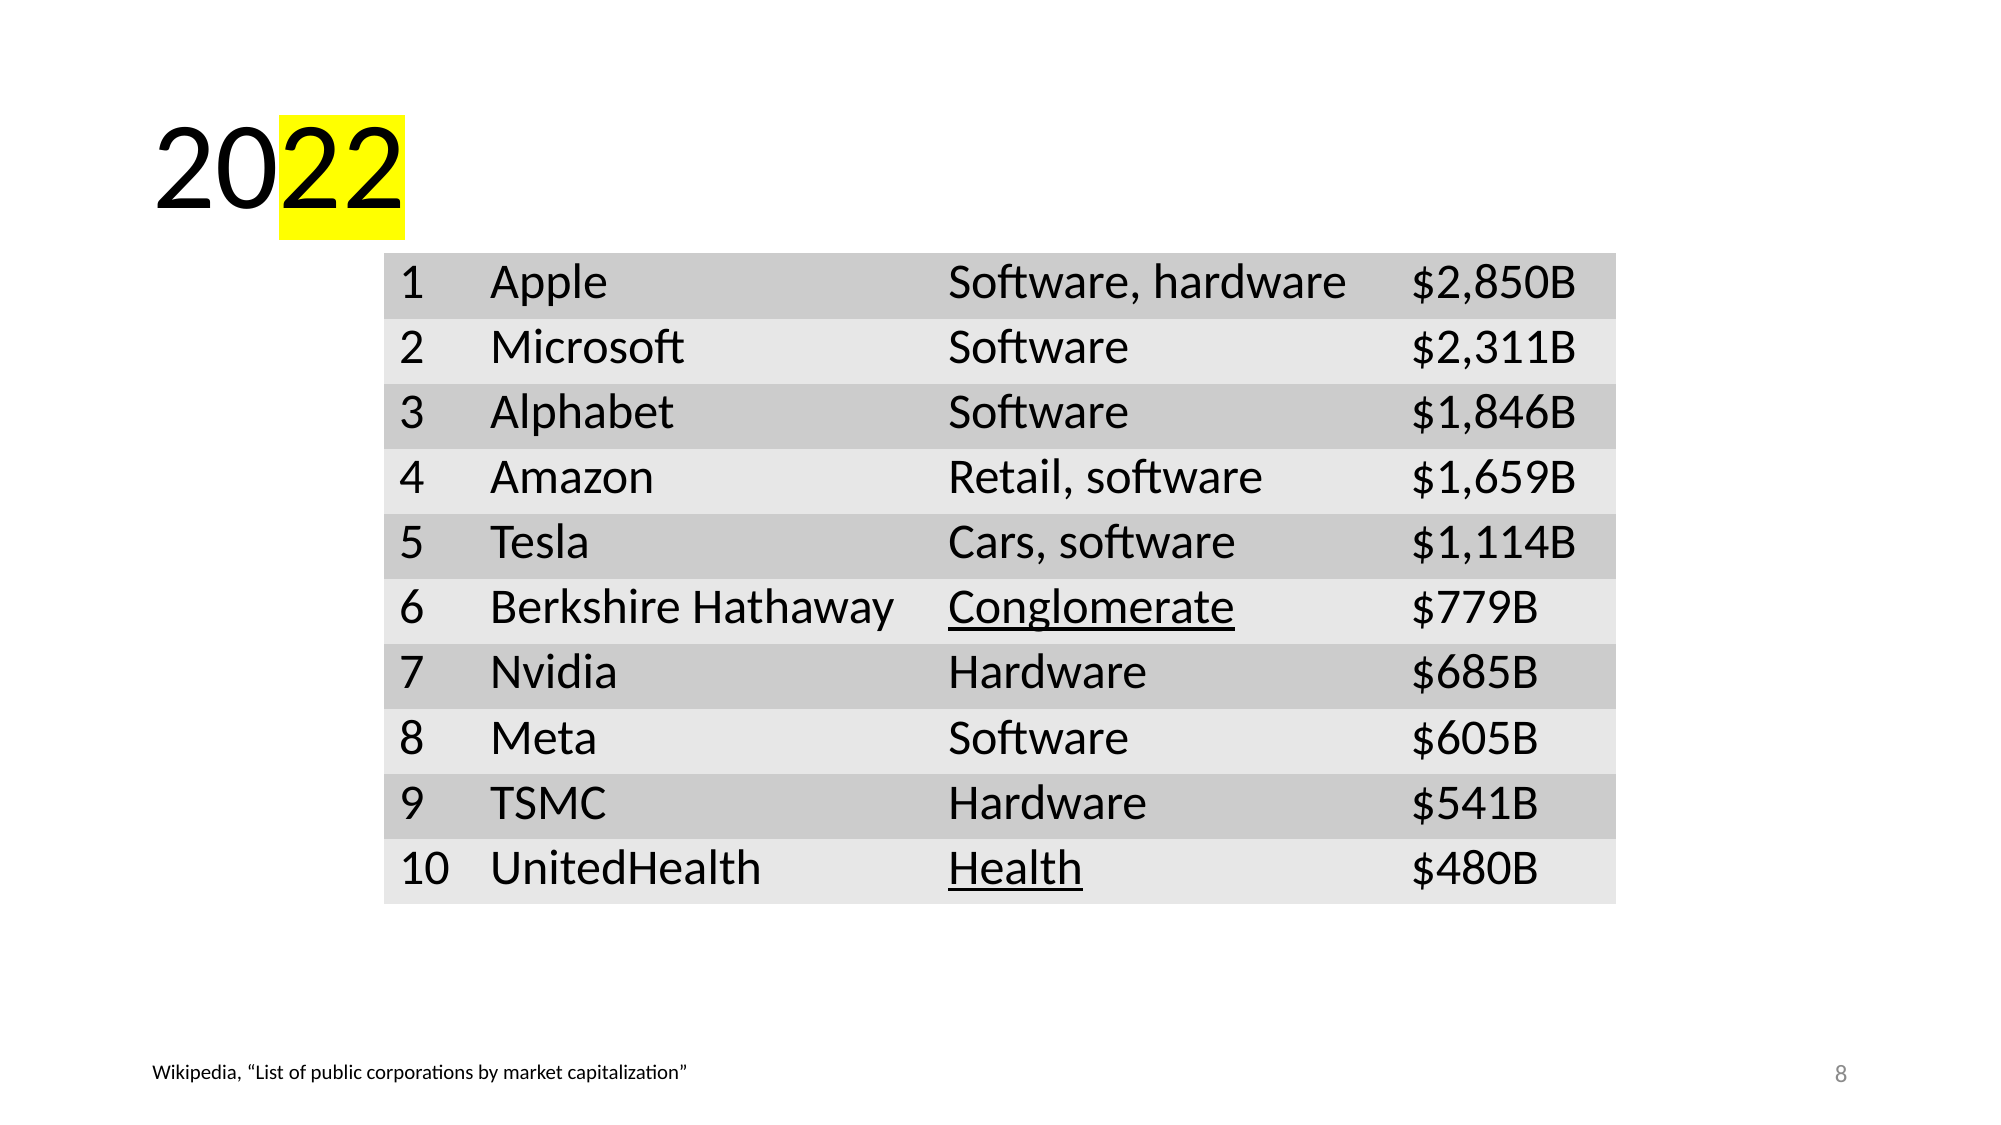

# 2022
| 1 | Apple | Software, hardware | $2,850B |
| --- | --- | --- | --- |
| 2 | Microsoft | Software | $2,311B |
| 3 | Alphabet | Software | $1,846B |
| 4 | Amazon | Retail, software | $1,659B |
| 5 | Tesla | Cars, software | $1,114B |
| 6 | Berkshire Hathaway | Conglomerate | $779B |
| 7 | Nvidia | Hardware | $685B |
| 8 | Meta | Software | $605B |
| 9 | TSMC | Hardware | $541B |
| 10 | UnitedHealth | Health | $480B |
Wikipedia, “List of public corporations by market capitalization”
8